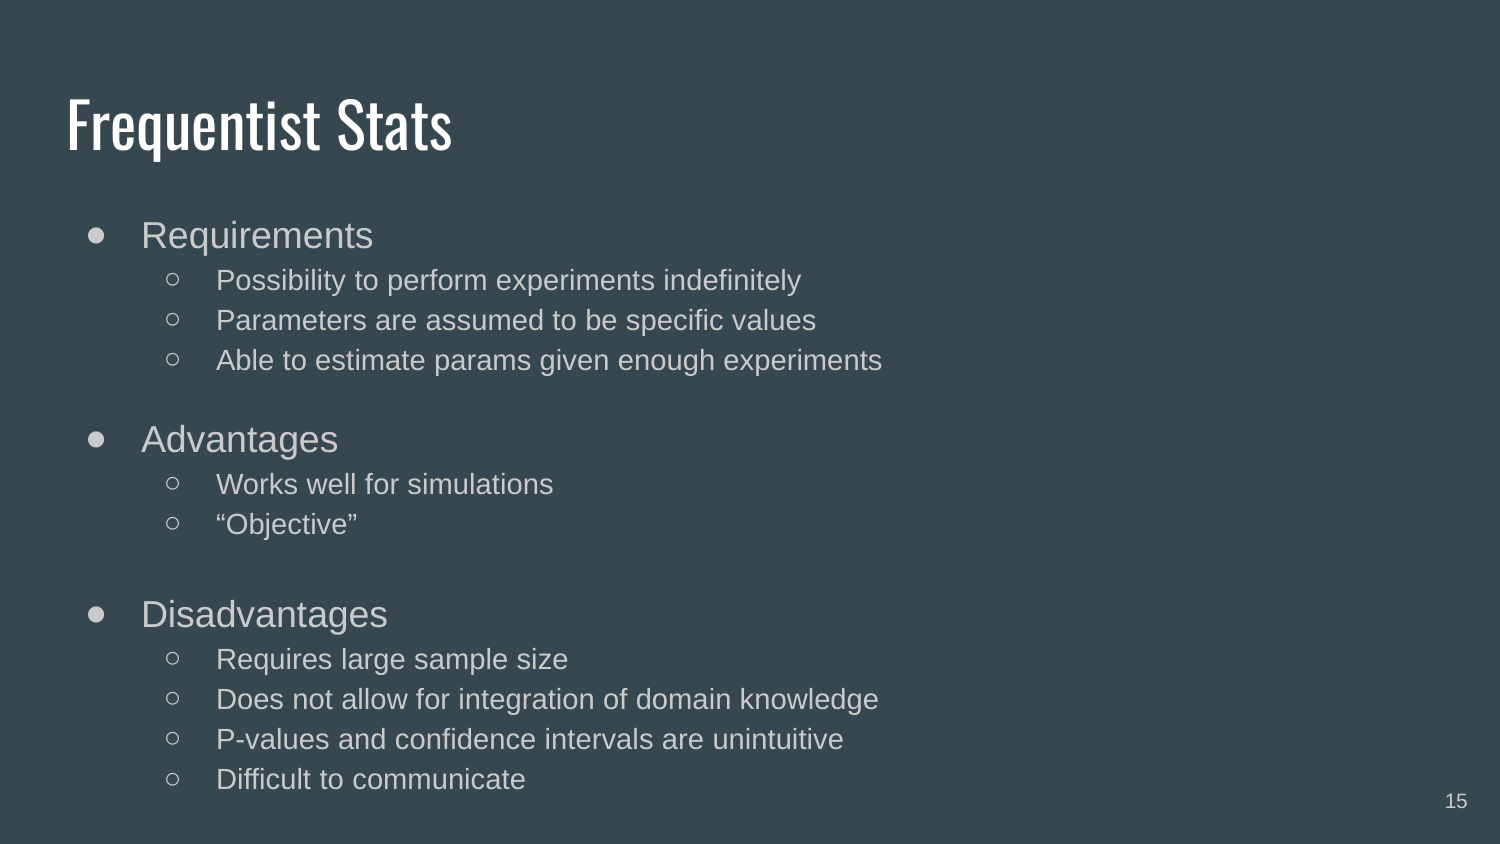

# Frequentist Stats
Requirements
Possibility to perform experiments indefinitely
Parameters are assumed to be specific values
Able to estimate params given enough experiments
Advantages
Works well for simulations
“Objective”
Disadvantages
Requires large sample size
Does not allow for integration of domain knowledge
P-values and confidence intervals are unintuitive
Difficult to communicate
15